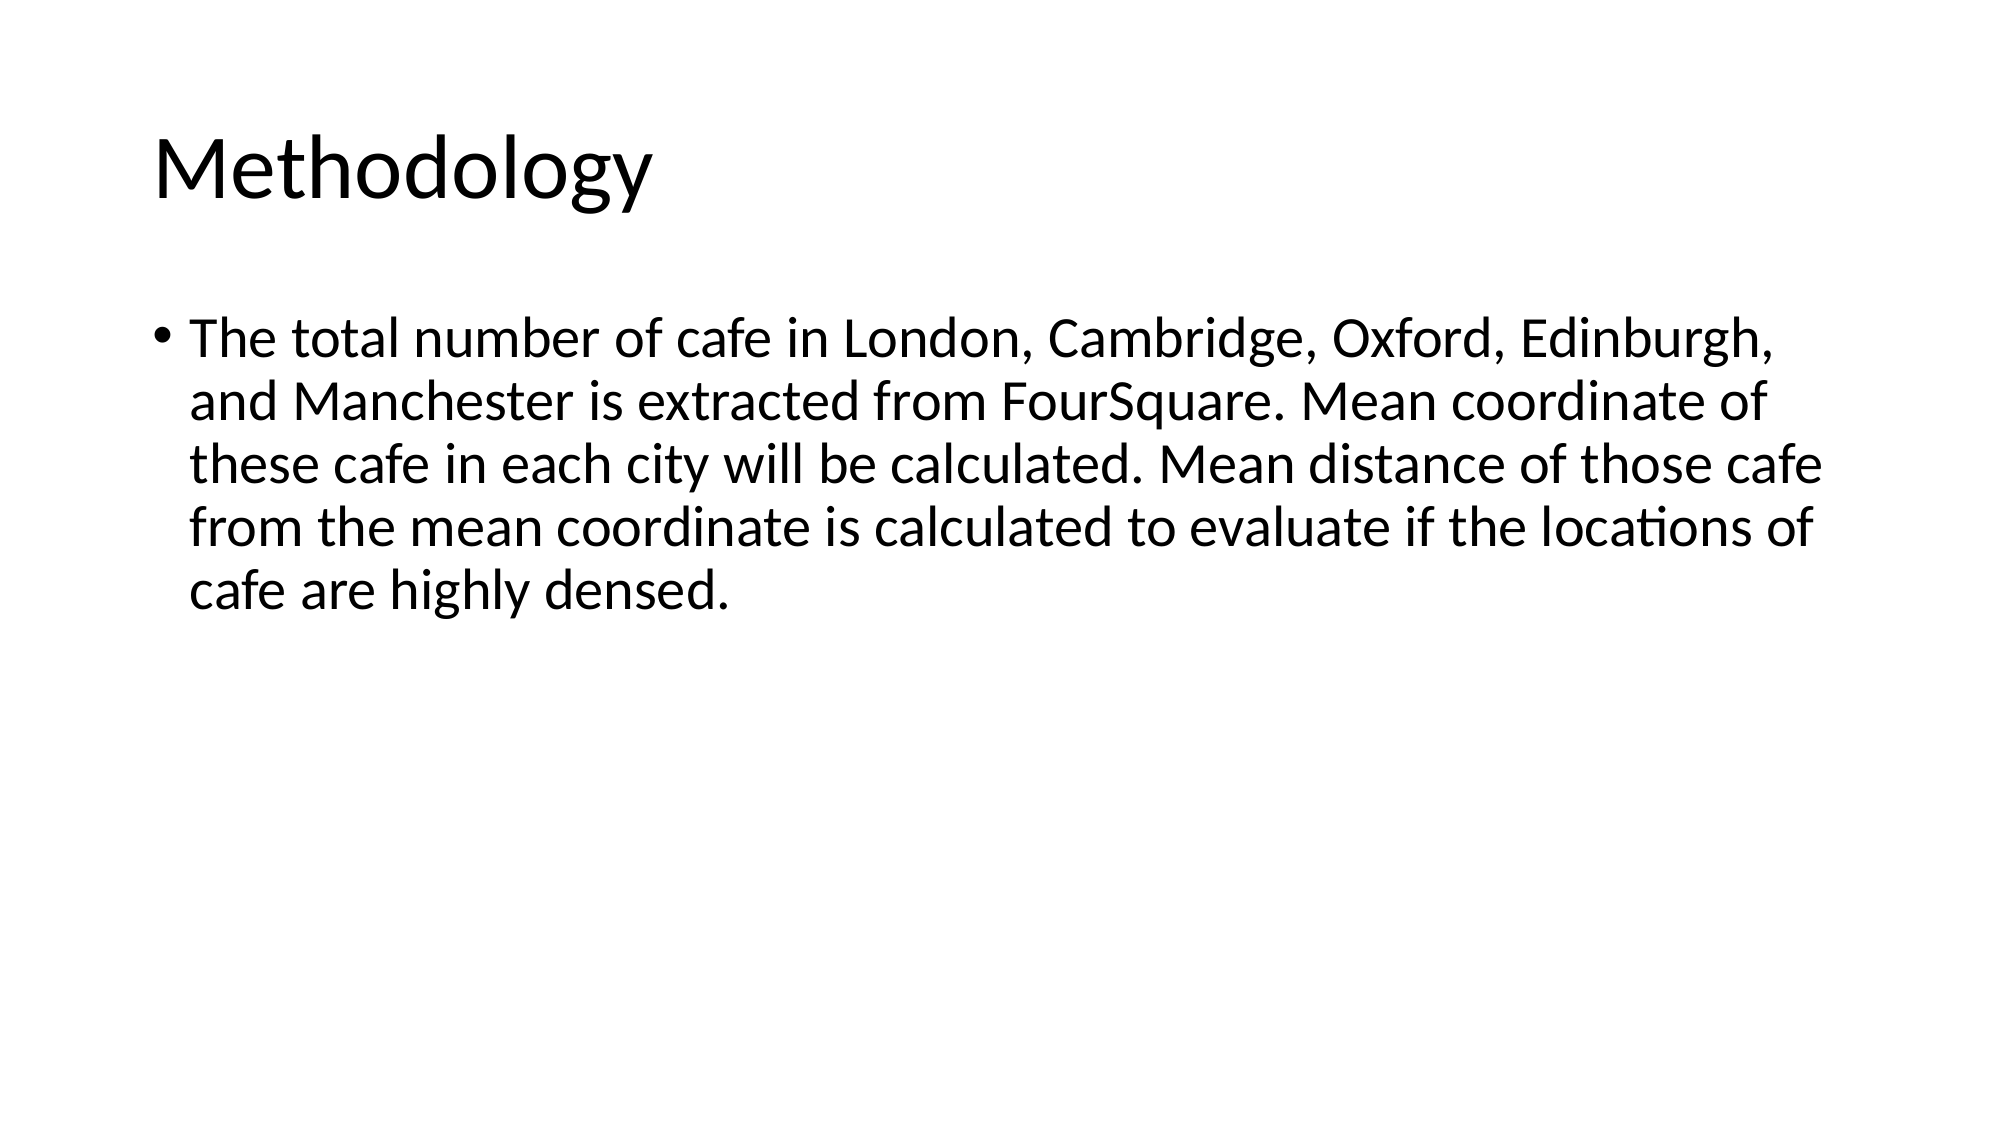

# Methodology
The total number of cafe in London, Cambridge, Oxford, Edinburgh, and Manchester is extracted from FourSquare. Mean coordinate of these cafe in each city will be calculated. Mean distance of those cafe from the mean coordinate is calculated to evaluate if the locations of cafe are highly densed.